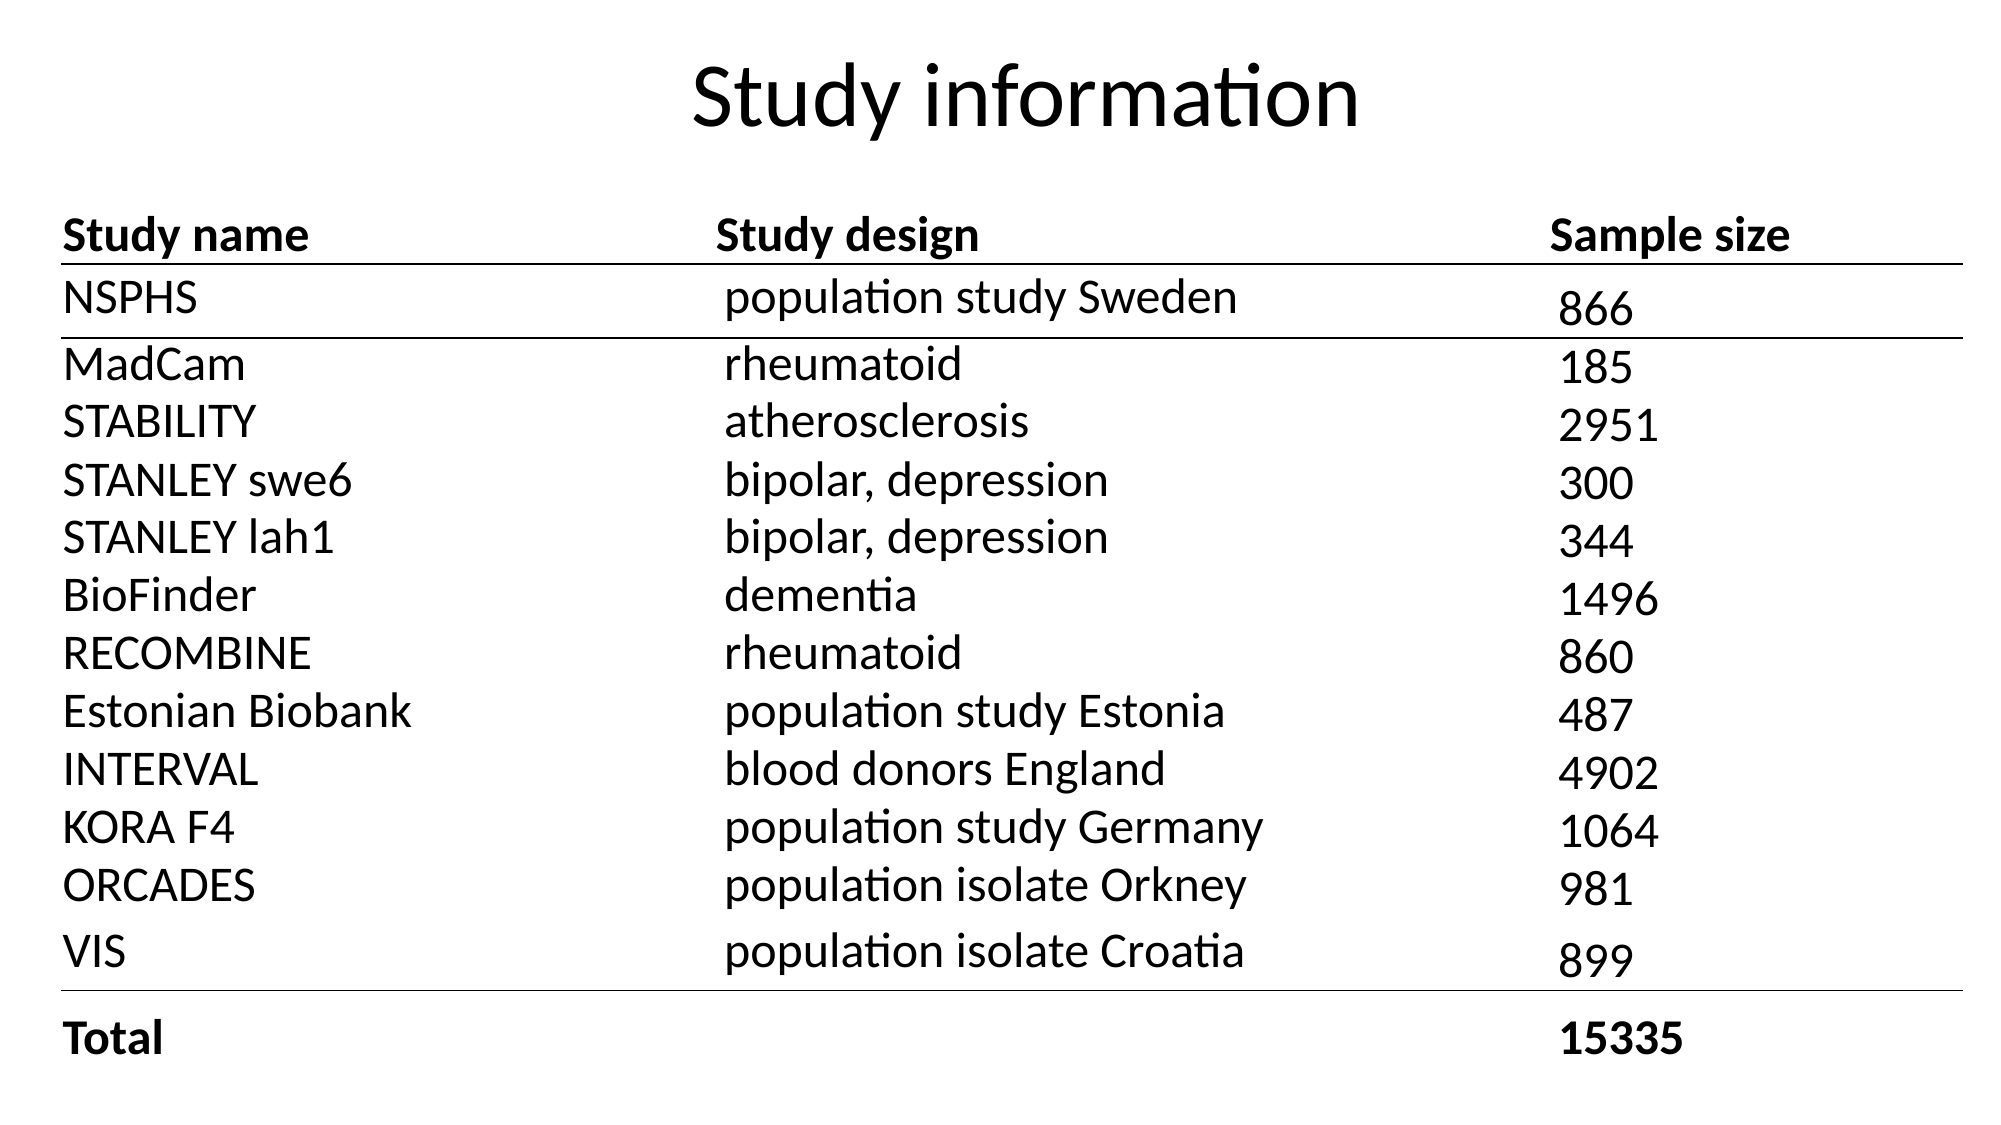

Study information
| Study name | Study design |  | Sample size |  |
| --- | --- | --- | --- | --- |
| NSPHS |  | population study Sweden |  | 866 |
| MadCam |  | rheumatoid |  | 185 |
| STABILITY |  | atherosclerosis |  | 2951 |
| STANLEY swe6 |  | bipolar, depression |  | 300 |
| STANLEY lah1 |  | bipolar, depression |  | 344 |
| BioFinder |  | dementia |  | 1496 |
| RECOMBINE |  | rheumatoid |  | 860 |
| Estonian Biobank |  | population study Estonia |  | 487 |
| INTERVAL |  | blood donors England |  | 4902 |
| KORA F4 |  | population study Germany |  | 1064 |
| ORCADES |  | population isolate Orkney |  | 981 |
| VIS |  | population isolate Croatia |  | 899 |
| Total |  |  |  | 15335 |